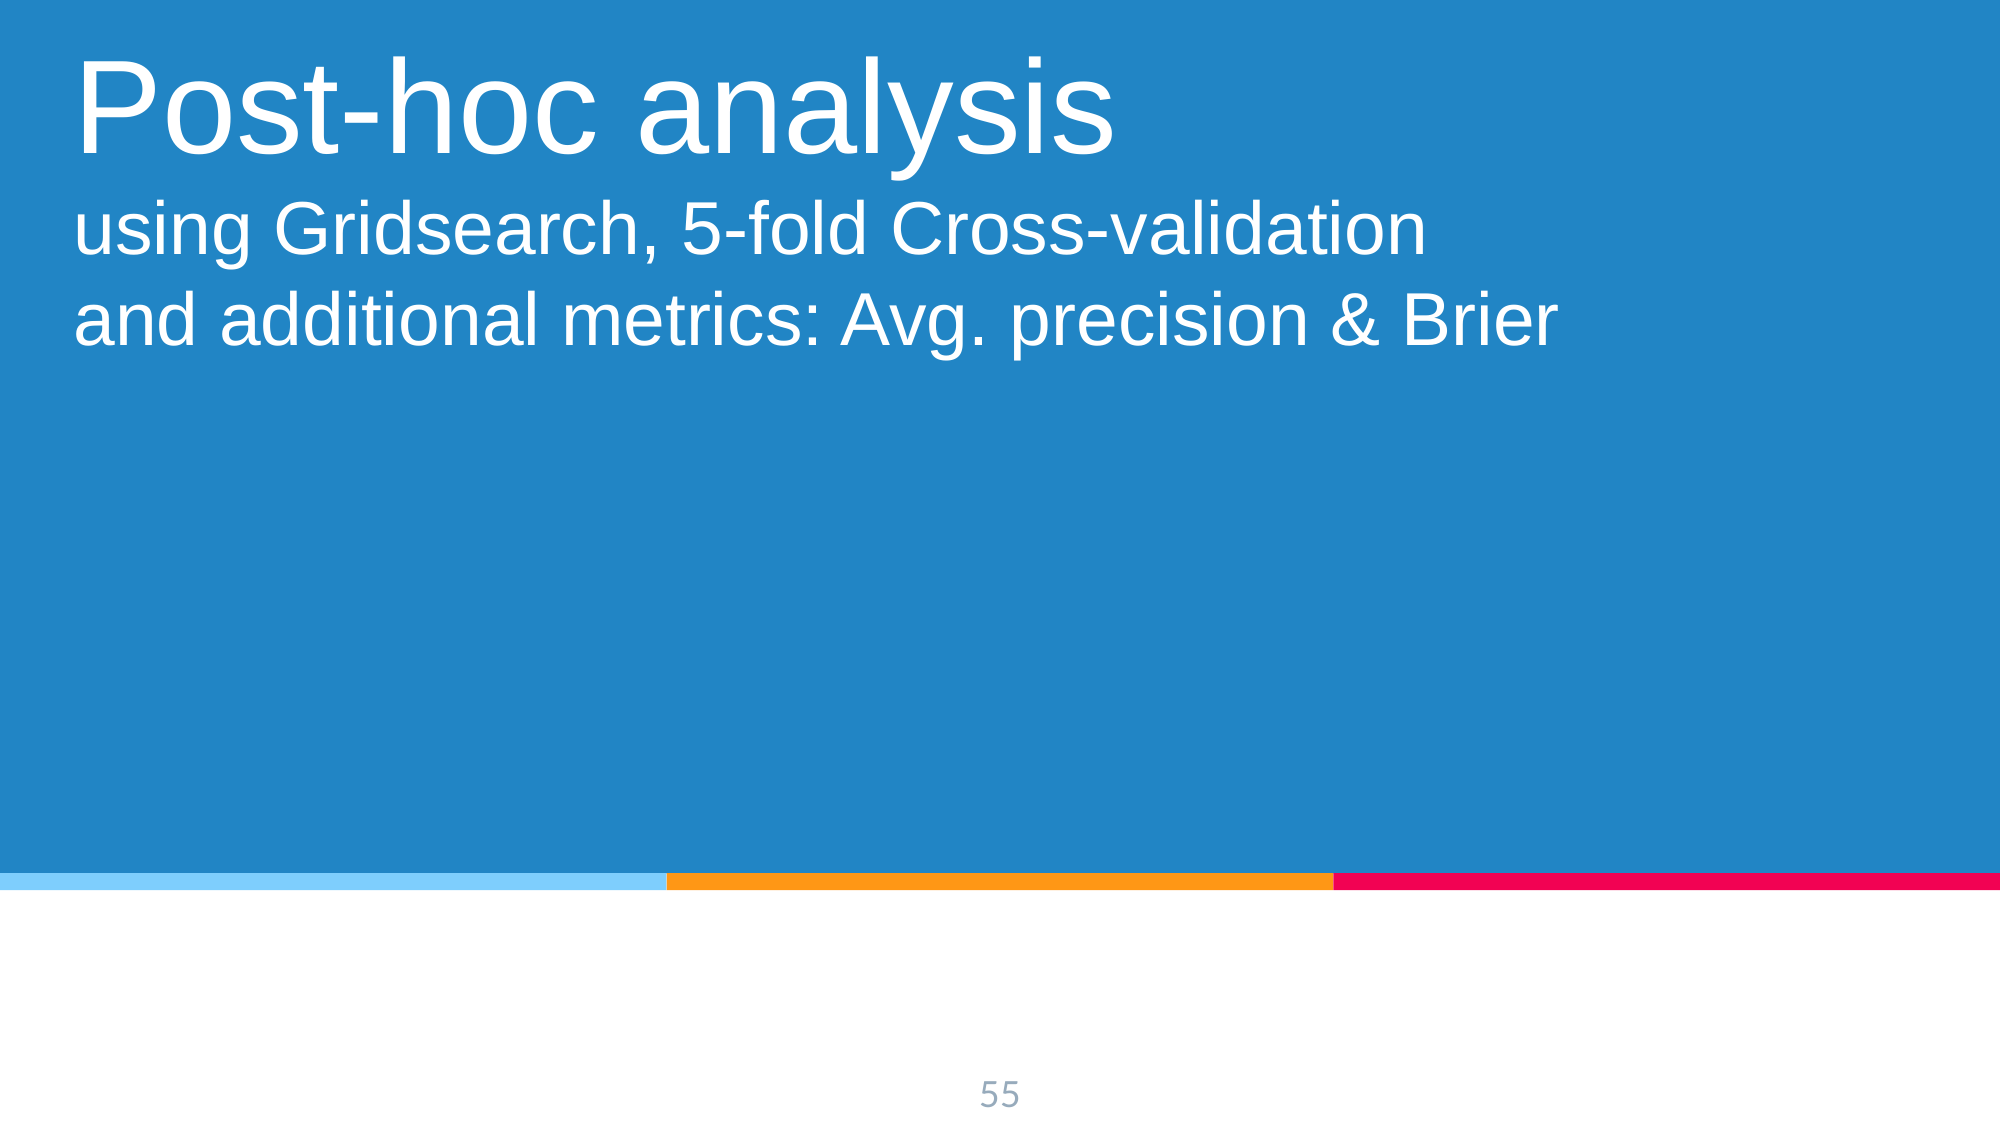

# Post-hoc analysis using Gridsearch, 5-fold Cross-validation and additional metrics: Avg. precision & Brier
55